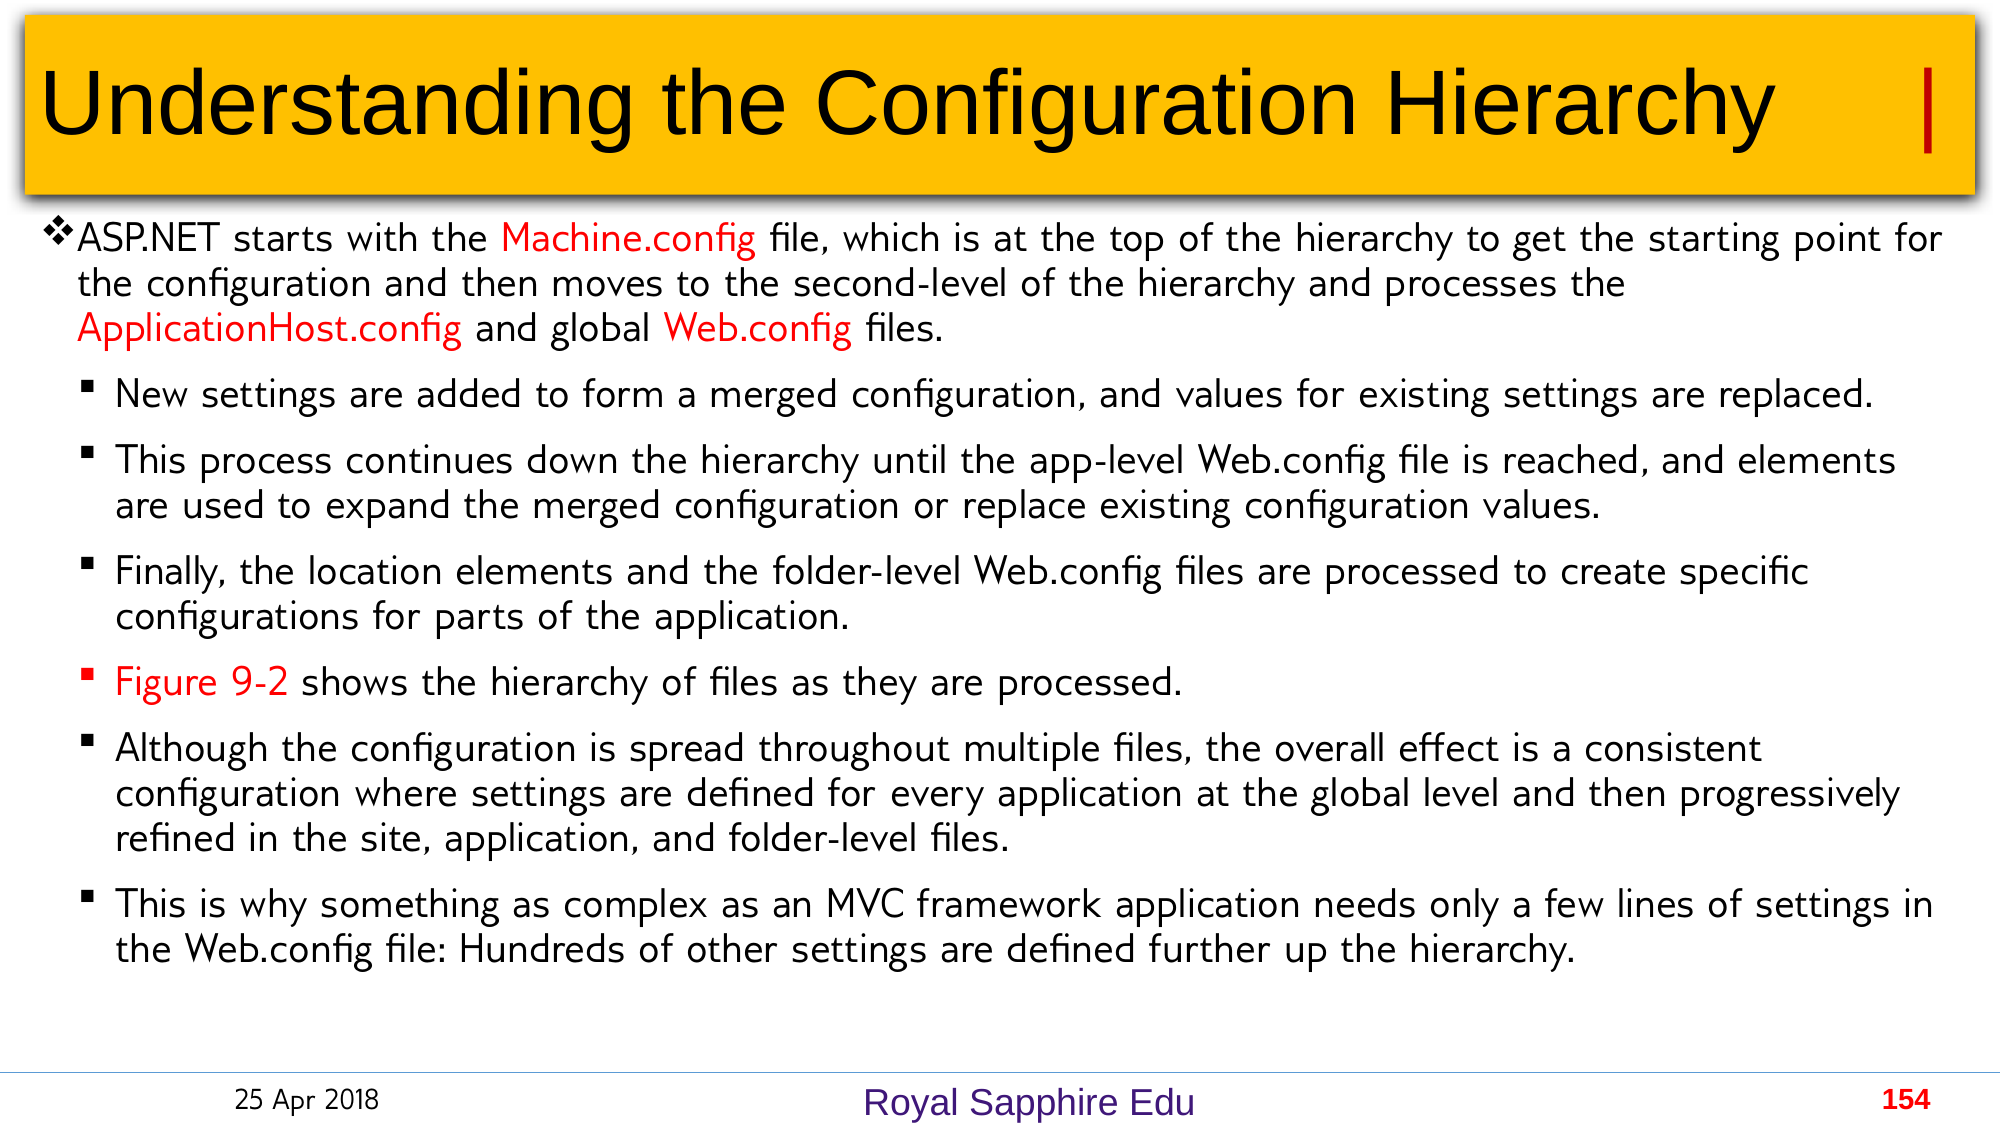

# Understanding the Configuration Hierarchy	   |
ASP.NET starts with the Machine.config file, which is at the top of the hierarchy to get the starting point for the configuration and then moves to the second-level of the hierarchy and processes the ApplicationHost.config and global Web.config files.
New settings are added to form a merged configuration, and values for existing settings are replaced.
This process continues down the hierarchy until the app-level Web.config file is reached, and elements are used to expand the merged configuration or replace existing configuration values.
Finally, the location elements and the folder-level Web.config files are processed to create specific configurations for parts of the application.
Figure 9-2 shows the hierarchy of files as they are processed.
Although the configuration is spread throughout multiple files, the overall effect is a consistent configuration where settings are defined for every application at the global level and then progressively refined in the site, application, and folder-level files.
This is why something as complex as an MVC framework application needs only a few lines of settings in the Web.config file: Hundreds of other settings are defined further up the hierarchy.
25 Apr 2018
154